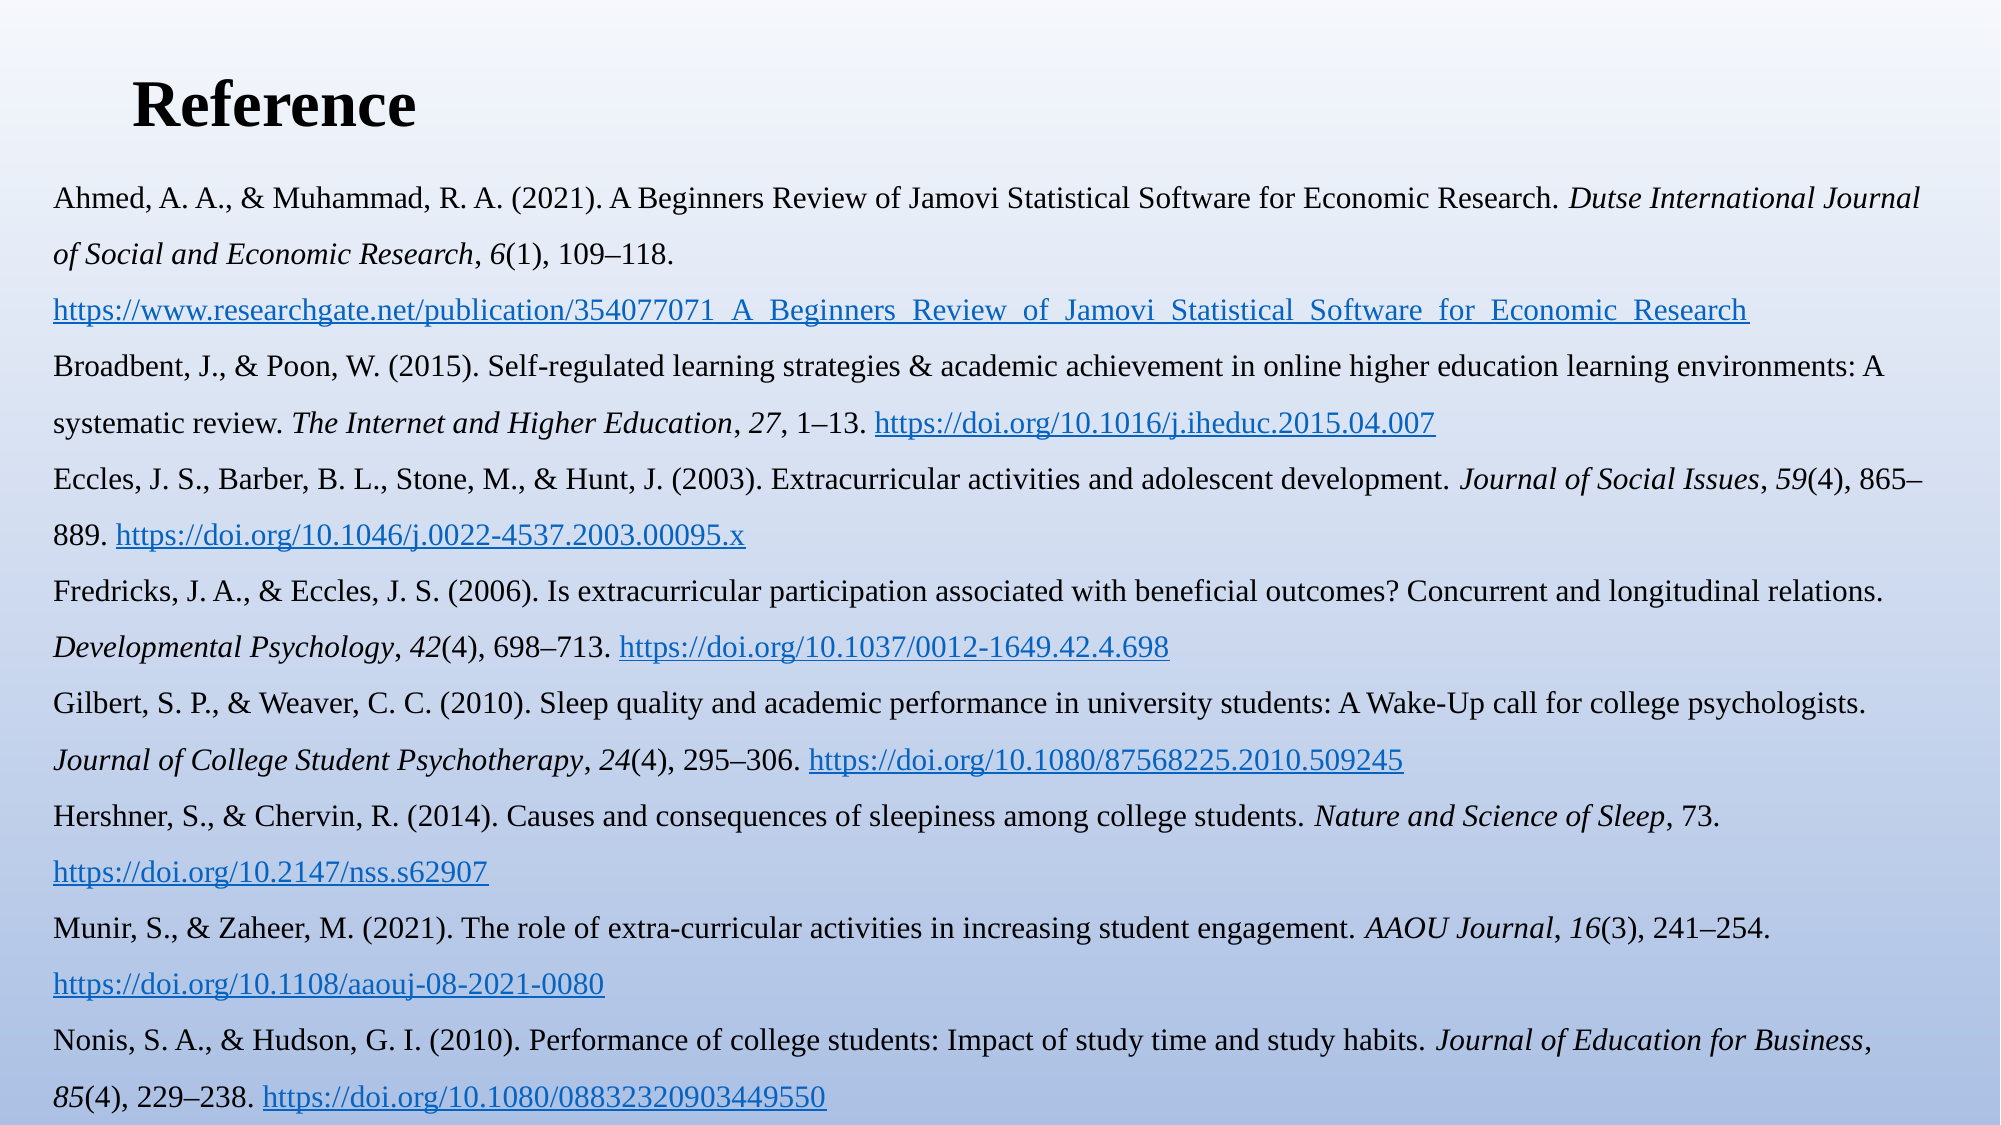

Reference
Ahmed, A. A., & Muhammad, R. A. (2021). A Beginners Review of Jamovi Statistical Software for Economic Research. Dutse International Journal of Social and Economic Research, 6(1), 109–118. https://www.researchgate.net/publication/354077071_A_Beginners_Review_of_Jamovi_Statistical_Software_for_Economic_Research
Broadbent, J., & Poon, W. (2015). Self-regulated learning strategies & academic achievement in online higher education learning environments: A systematic review. The Internet and Higher Education, 27, 1–13. https://doi.org/10.1016/j.iheduc.2015.04.007
Eccles, J. S., Barber, B. L., Stone, M., & Hunt, J. (2003). Extracurricular activities and adolescent development. Journal of Social Issues, 59(4), 865–889. https://doi.org/10.1046/j.0022-4537.2003.00095.x
Fredricks, J. A., & Eccles, J. S. (2006). Is extracurricular participation associated with beneficial outcomes? Concurrent and longitudinal relations. Developmental Psychology, 42(4), 698–713. https://doi.org/10.1037/0012-1649.42.4.698
Gilbert, S. P., & Weaver, C. C. (2010). Sleep quality and academic performance in university students: A Wake-Up call for college psychologists. Journal of College Student Psychotherapy, 24(4), 295–306. https://doi.org/10.1080/87568225.2010.509245
Hershner, S., & Chervin, R. (2014). Causes and consequences of sleepiness among college students. Nature and Science of Sleep, 73. https://doi.org/10.2147/nss.s62907
Munir, S., & Zaheer, M. (2021). The role of extra-curricular activities in increasing student engagement. AAOU Journal, 16(3), 241–254. https://doi.org/10.1108/aaouj-08-2021-0080
Nonis, S. A., & Hudson, G. I. (2010). Performance of college students: Impact of study time and study habits. Journal of Education for Business, 85(4), 229–238. https://doi.org/10.1080/08832320903449550